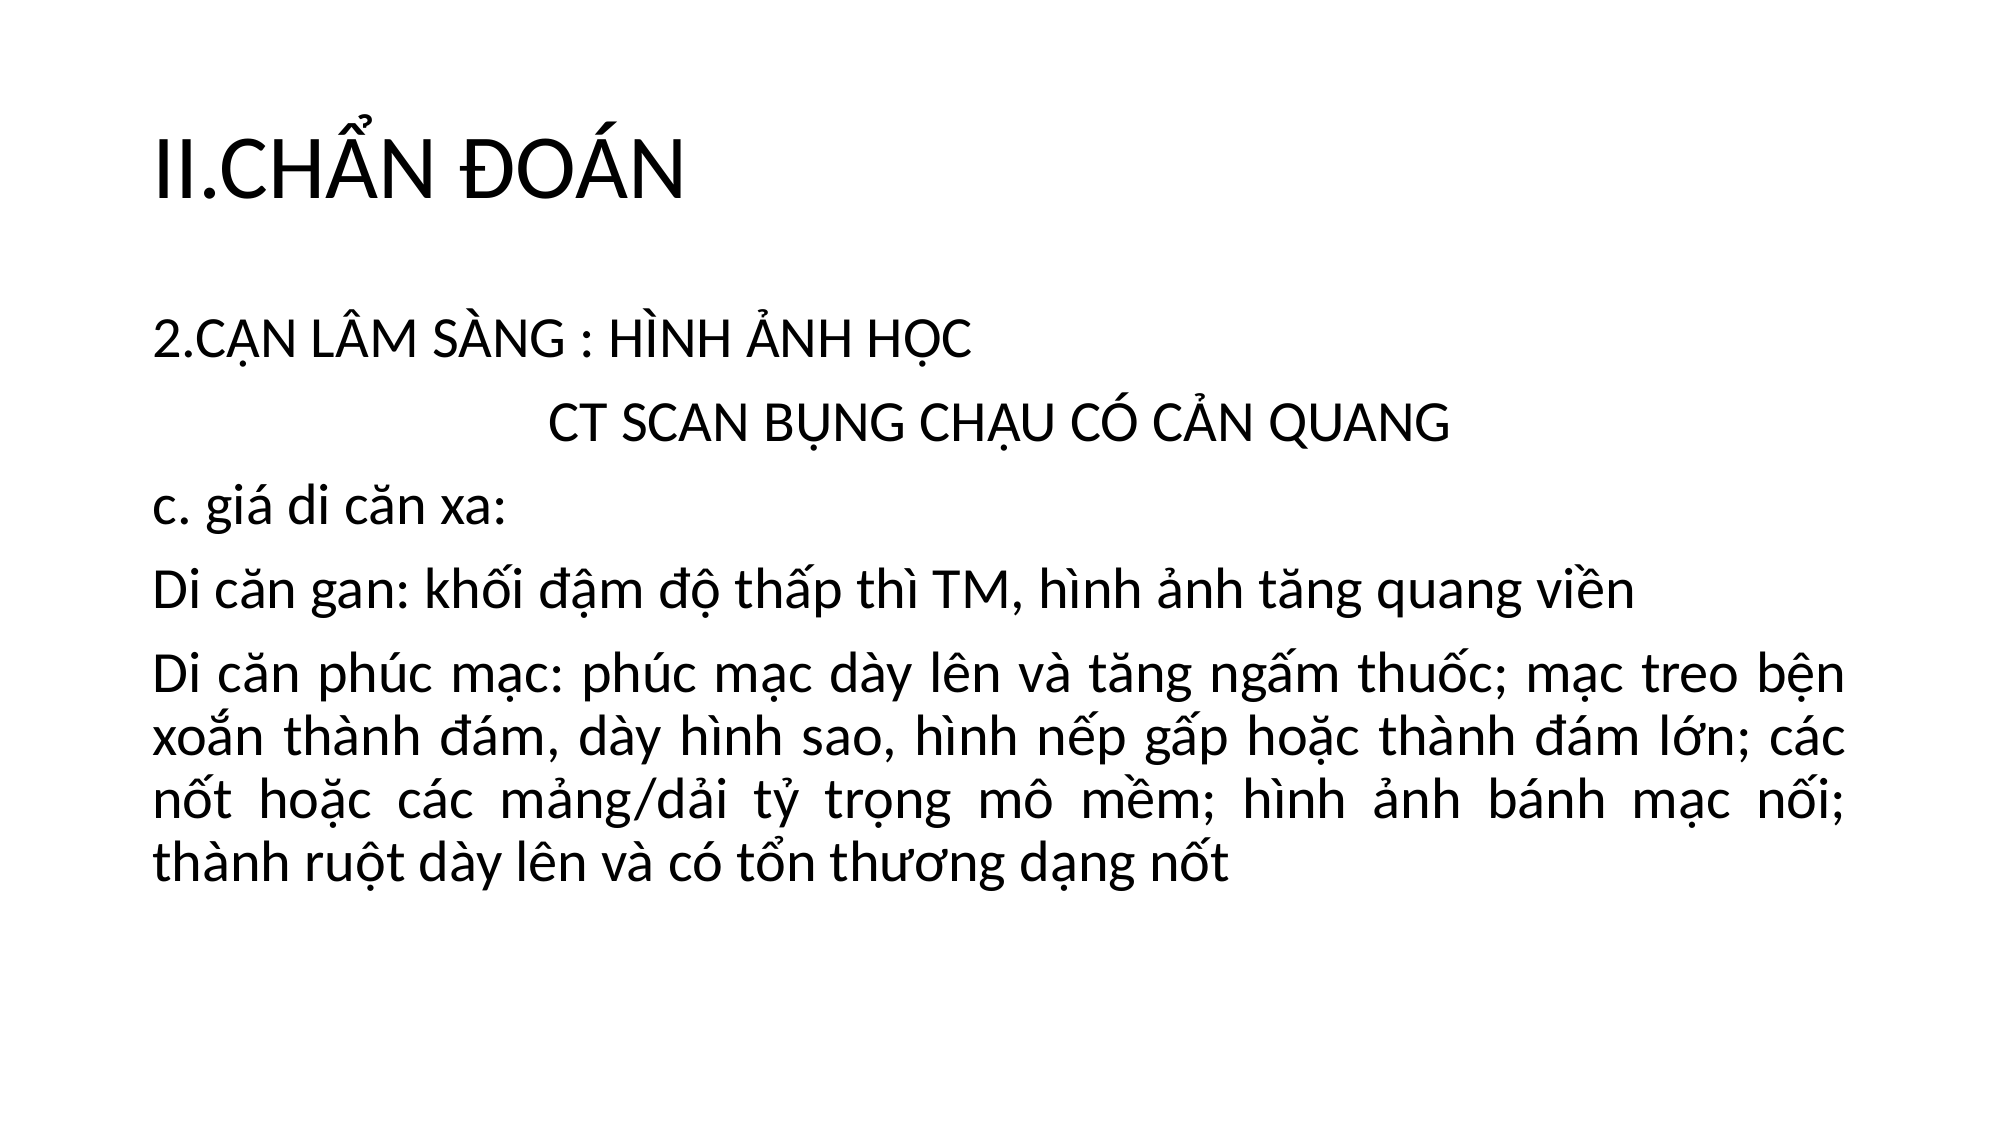

# II.CHẨN ĐOÁN
2.CẬN LÂM SÀNG : HÌNH ẢNH HỌC
CT SCAN BỤNG CHẬU CÓ CẢN QUANG
c. giá di căn xa:
Di căn gan: khối đậm độ thấp thì TM, hình ảnh tăng quang viền
Di căn phúc mạc: phúc mạc dày lên và tăng ngấm thuốc; mạc treo bện xoắn thành đám, dày hình sao, hình nếp gấp hoặc thành đám lớn; các nốt hoặc các mảng/dải tỷ trọng mô mềm; hình ảnh bánh mạc nối; thành ruột dày lên và có tổn thương dạng nốt